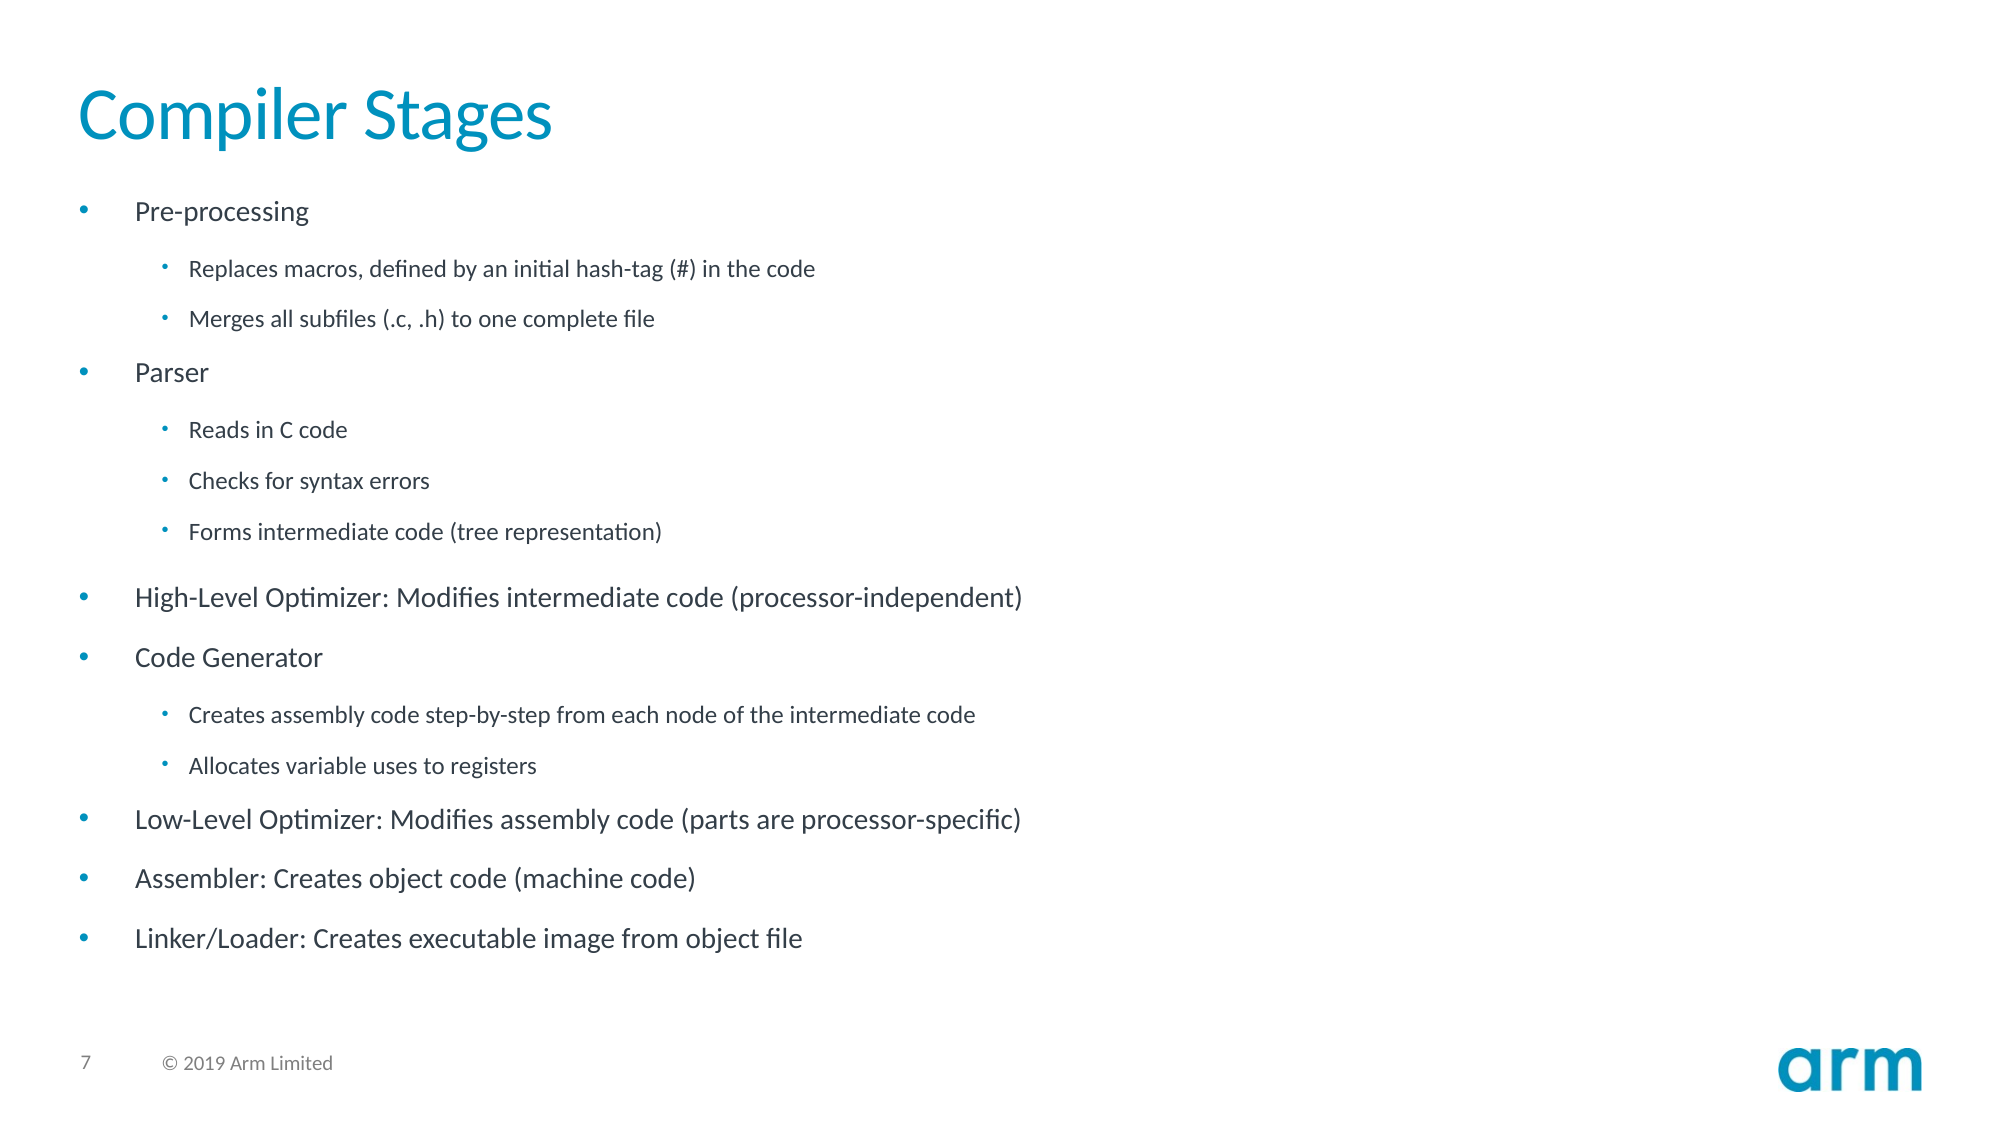

# Compiler Stages
Pre-processing
Replaces macros, defined by an initial hash-tag (#) in the code
Merges all subfiles (.c, .h) to one complete file
Parser
Reads in C code
Checks for syntax errors
Forms intermediate code (tree representation)
High-Level Optimizer: Modifies intermediate code (processor-independent)
Code Generator
Creates assembly code step-by-step from each node of the intermediate code
Allocates variable uses to registers
Low-Level Optimizer: Modifies assembly code (parts are processor-specific)
Assembler: Creates object code (machine code)
Linker/Loader: Creates executable image from object file